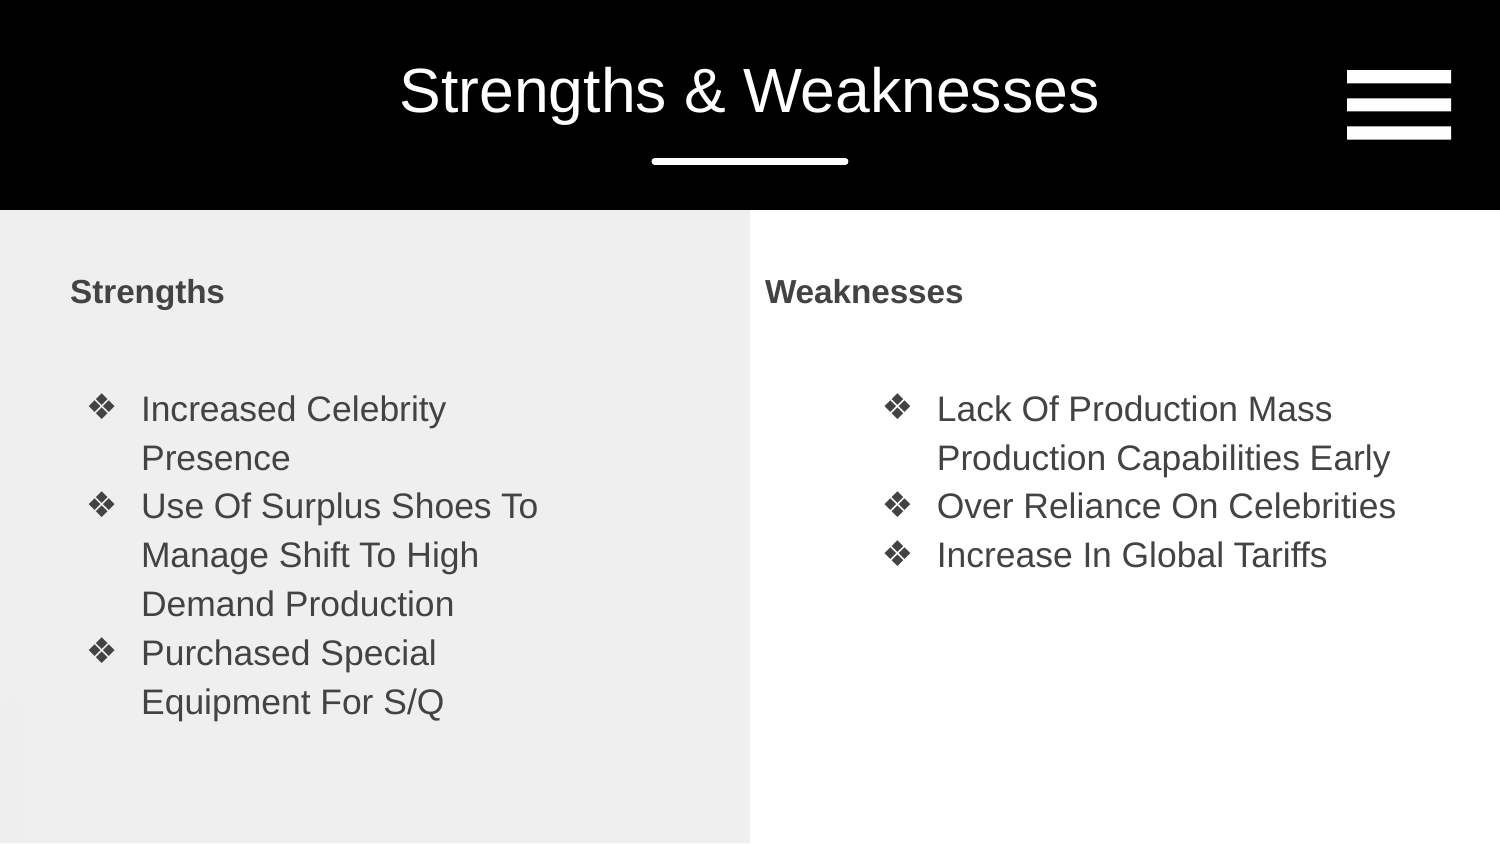

# Strengths & Weaknesses
Strengths
Weaknesses
Increased Celebrity Presence
Use Of Surplus Shoes To Manage Shift To High Demand Production
Purchased Special Equipment For S/Q

Lack Of Production Mass Production Capabilities Early
Over Reliance On Celebrities
Increase In Global Tariffs